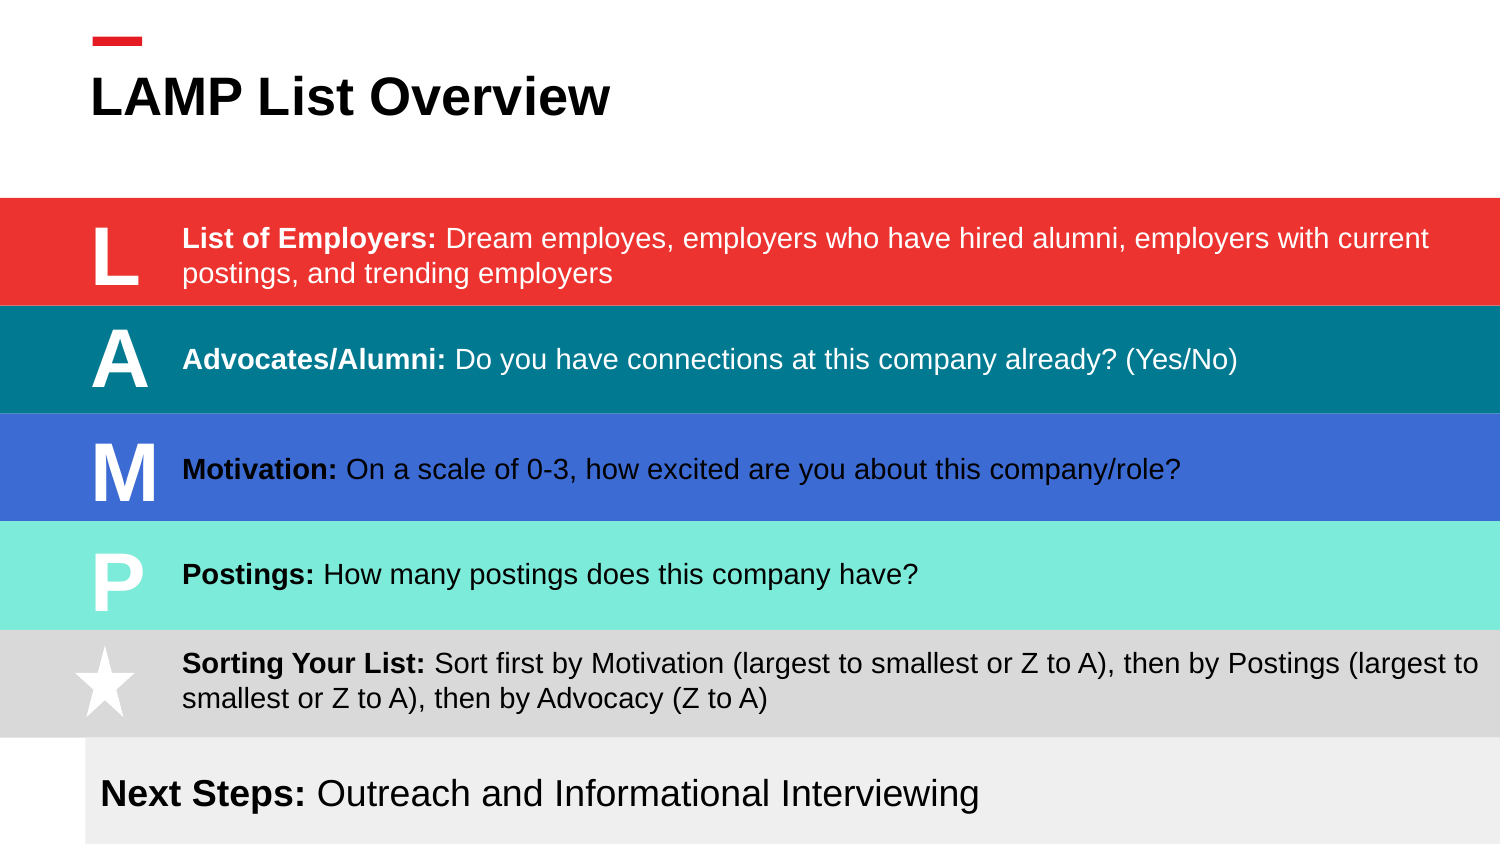

# LAMP List Overview
L

List of Employers: Dream employes, employers who have hired alumni, employers with current postings, and trending employers
A

Advocates/Alumni: Do you have connections at this company already? (Yes/No)

M

Motivation: On a scale of 0-3, how excited are you about this company/role?

P

Postings: How many postings does this company have?

Sorting Your List: Sort first by Motivation (largest to smallest or Z to A), then by Postings (largest to smallest or Z to A), then by Advocacy (Z to A)

Next Steps: Outreach and Informational Interviewing